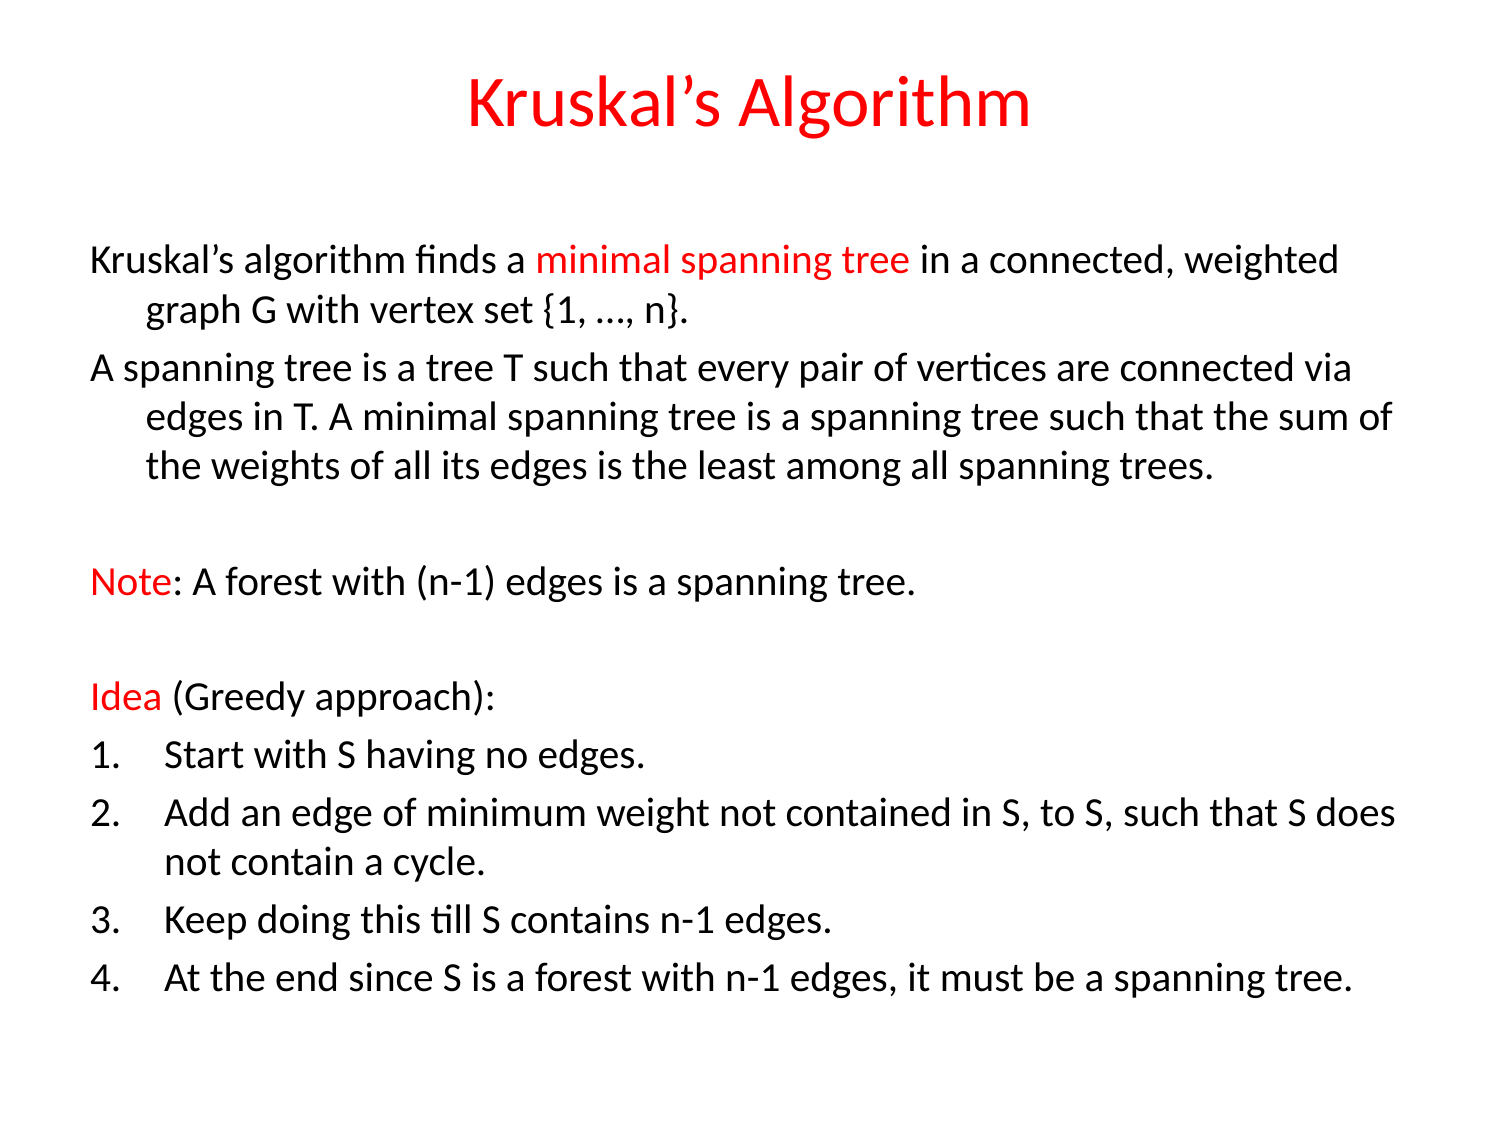

# Kruskal’s Algorithm
Kruskal’s algorithm finds a minimal spanning tree in a connected, weighted graph G with vertex set {1, …, n}.
A spanning tree is a tree T such that every pair of vertices are connected via edges in T. A minimal spanning tree is a spanning tree such that the sum of the weights of all its edges is the least among all spanning trees.

Note: A forest with (n-1) edges is a spanning tree.

Idea (Greedy approach):
Start with S having no edges.
Add an edge of minimum weight not contained in S, to S, such that S does not contain a cycle.
Keep doing this till S contains n-1 edges.
At the end since S is a forest with n-1 edges, it must be a spanning tree.